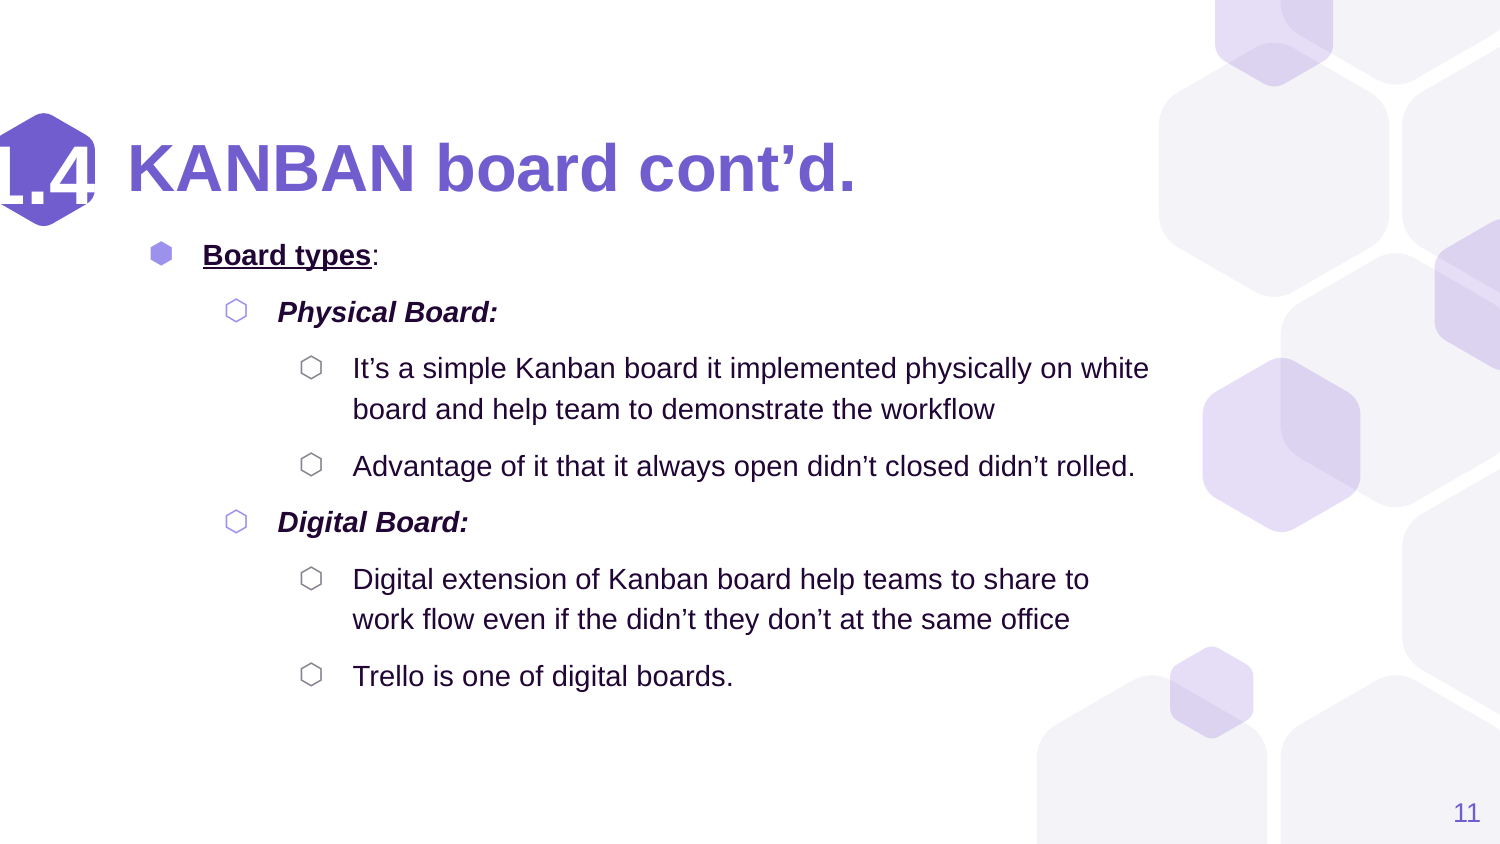

1.4
# KANBAN board cont’d.
Board types:
Physical Board:
It’s a simple Kanban board it implemented physically on white board and help team to demonstrate the workflow
Advantage of it that it always open didn’t closed didn’t rolled.
Digital Board:
Digital extension of Kanban board help teams to share to work flow even if the didn’t they don’t at the same office
Trello is one of digital boards.

11